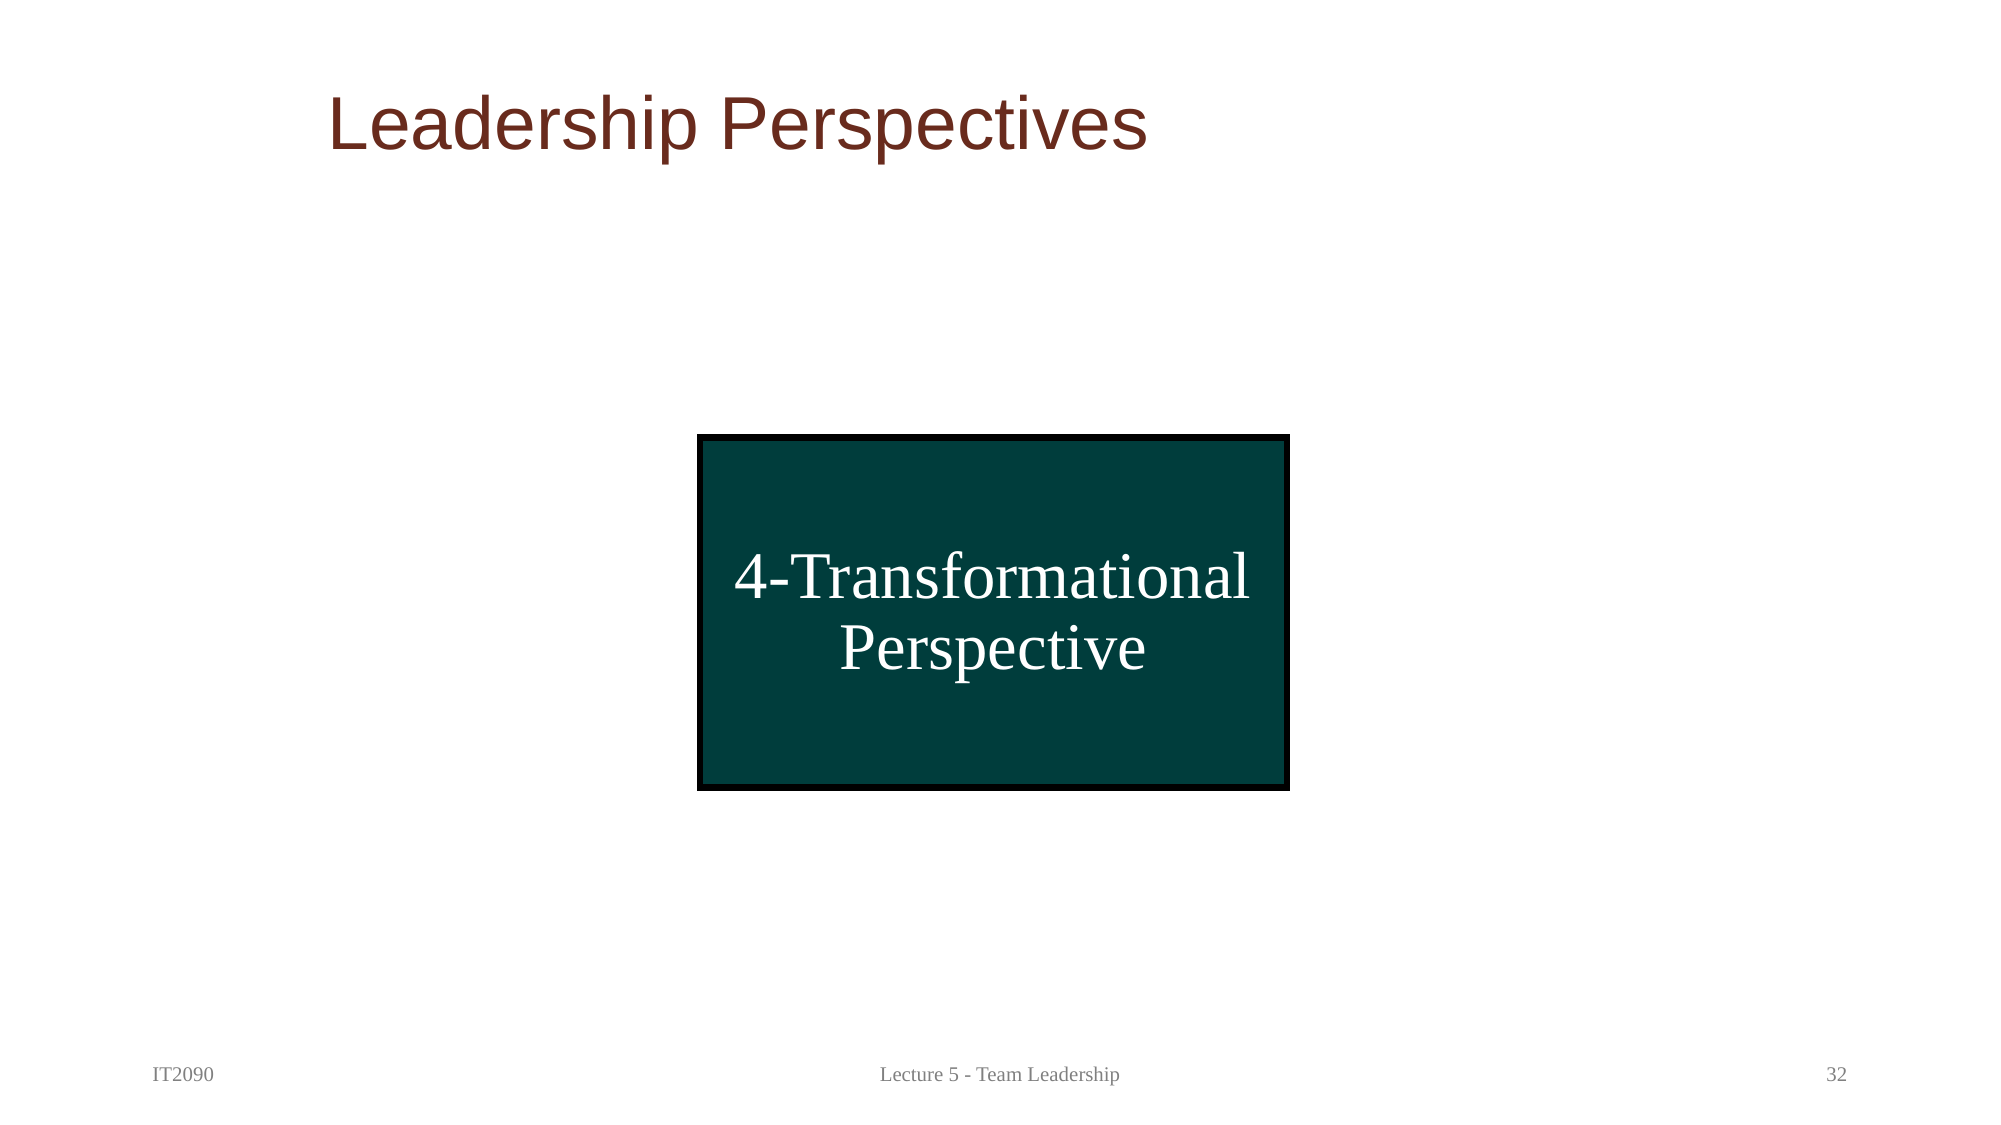

# Leadership Perspectives
4-Transformational
Perspective
IT2090
Lecture 5 - Team Leadership
32